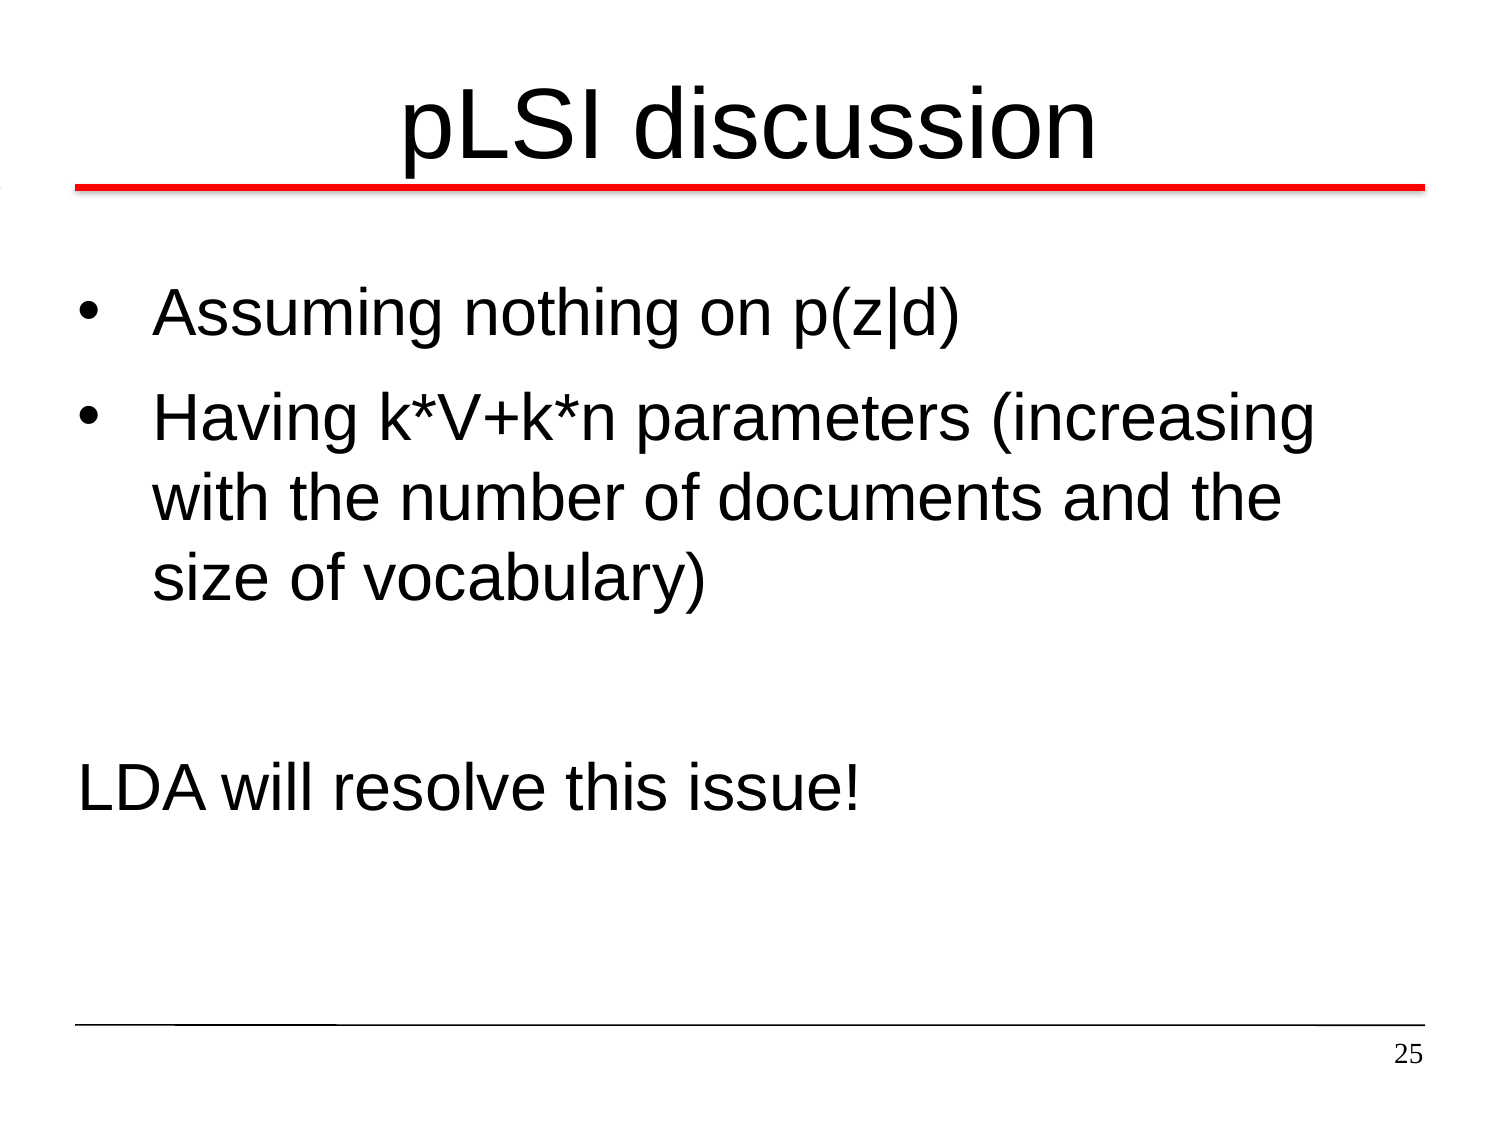

# pLSI discussion
Assuming nothing on p(z|d)
Having k*V+k*n parameters (increasing with the number of documents and the size of vocabulary)

LDA will resolve this issue!
25